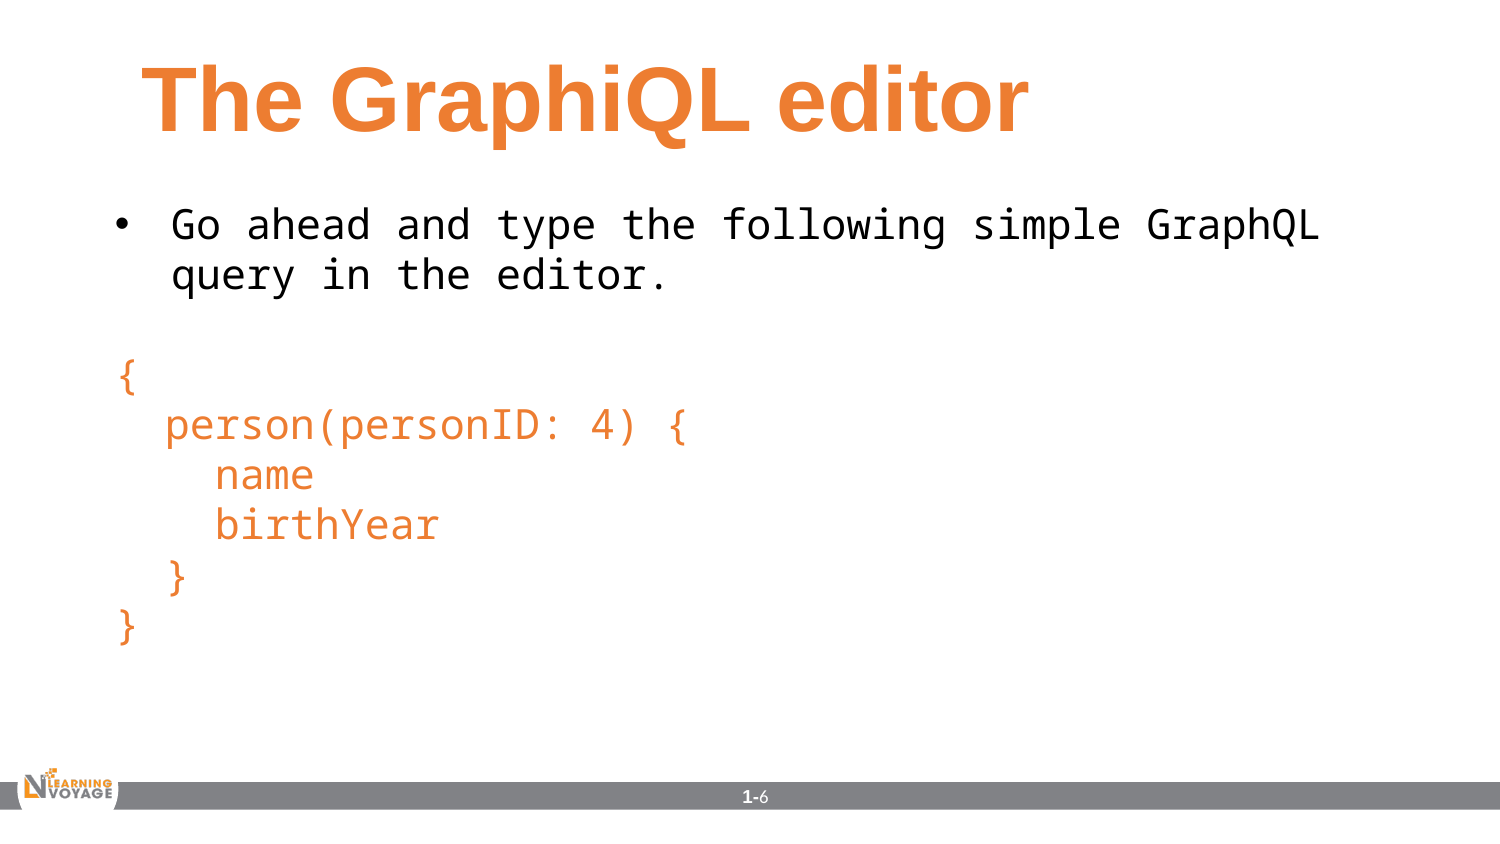

The GraphiQL editor
Go ahead and type the following simple GraphQL query in the editor.

{
  person(personID: 4) {
    name
    birthYear
  }
}
1-6